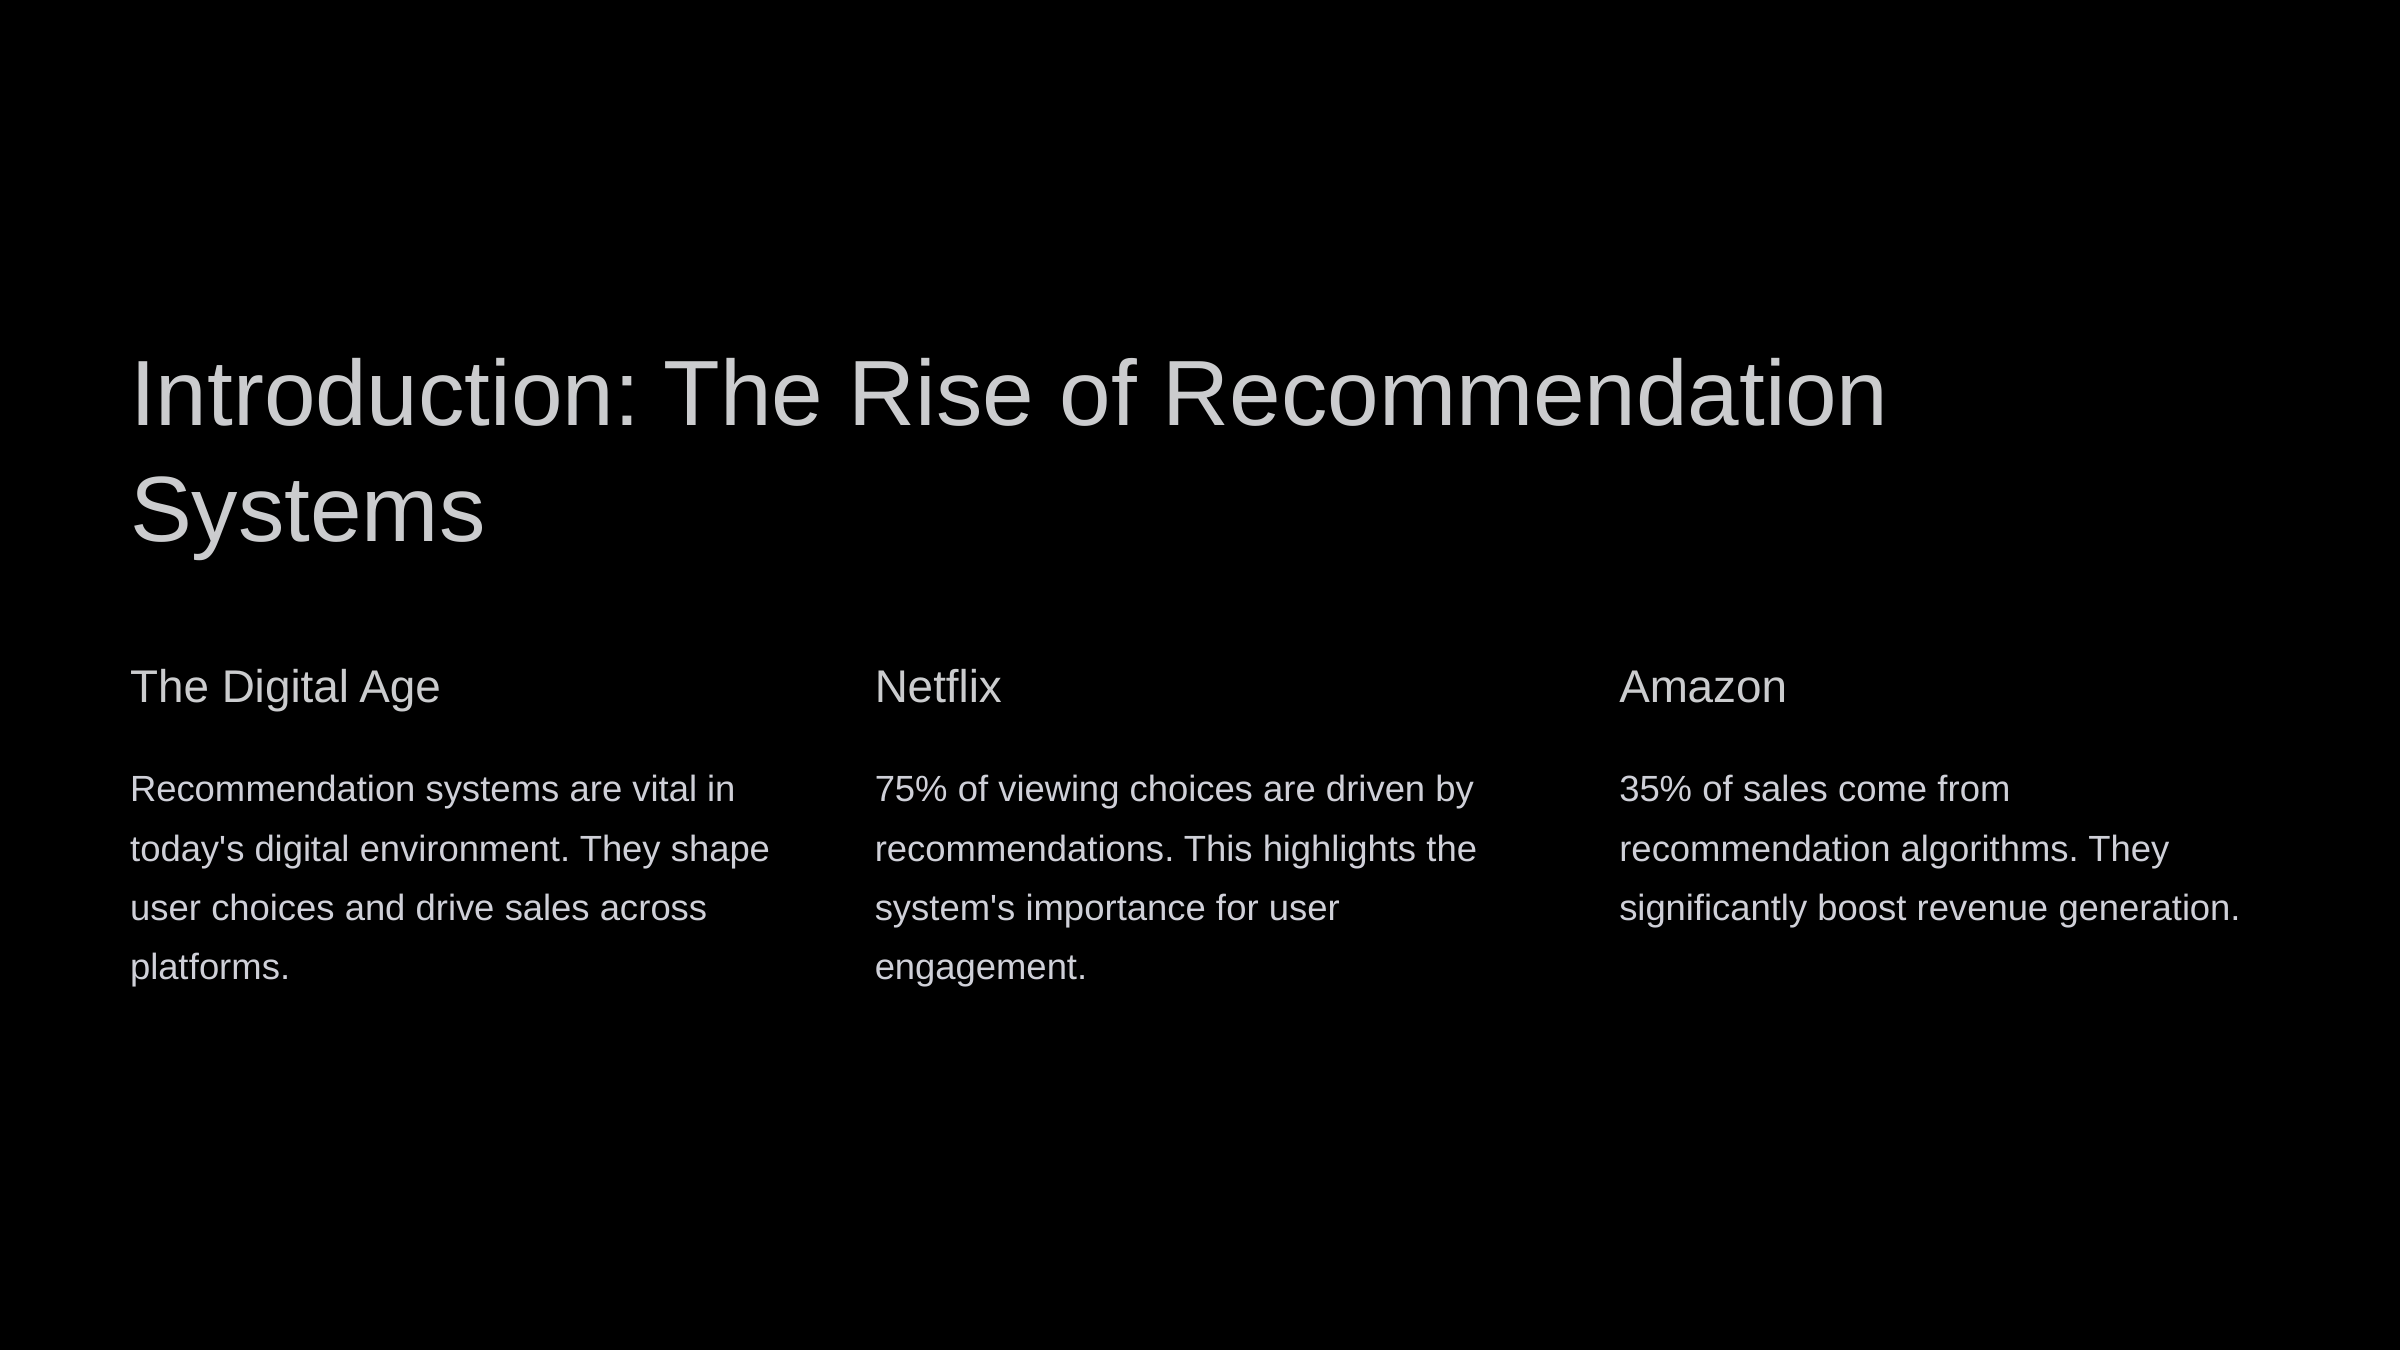

Introduction: The Rise of Recommendation Systems
The Digital Age
Netflix
Amazon
Recommendation systems are vital in today's digital environment. They shape user choices and drive sales across platforms.
75% of viewing choices are driven by recommendations. This highlights the system's importance for user engagement.
35% of sales come from recommendation algorithms. They significantly boost revenue generation.